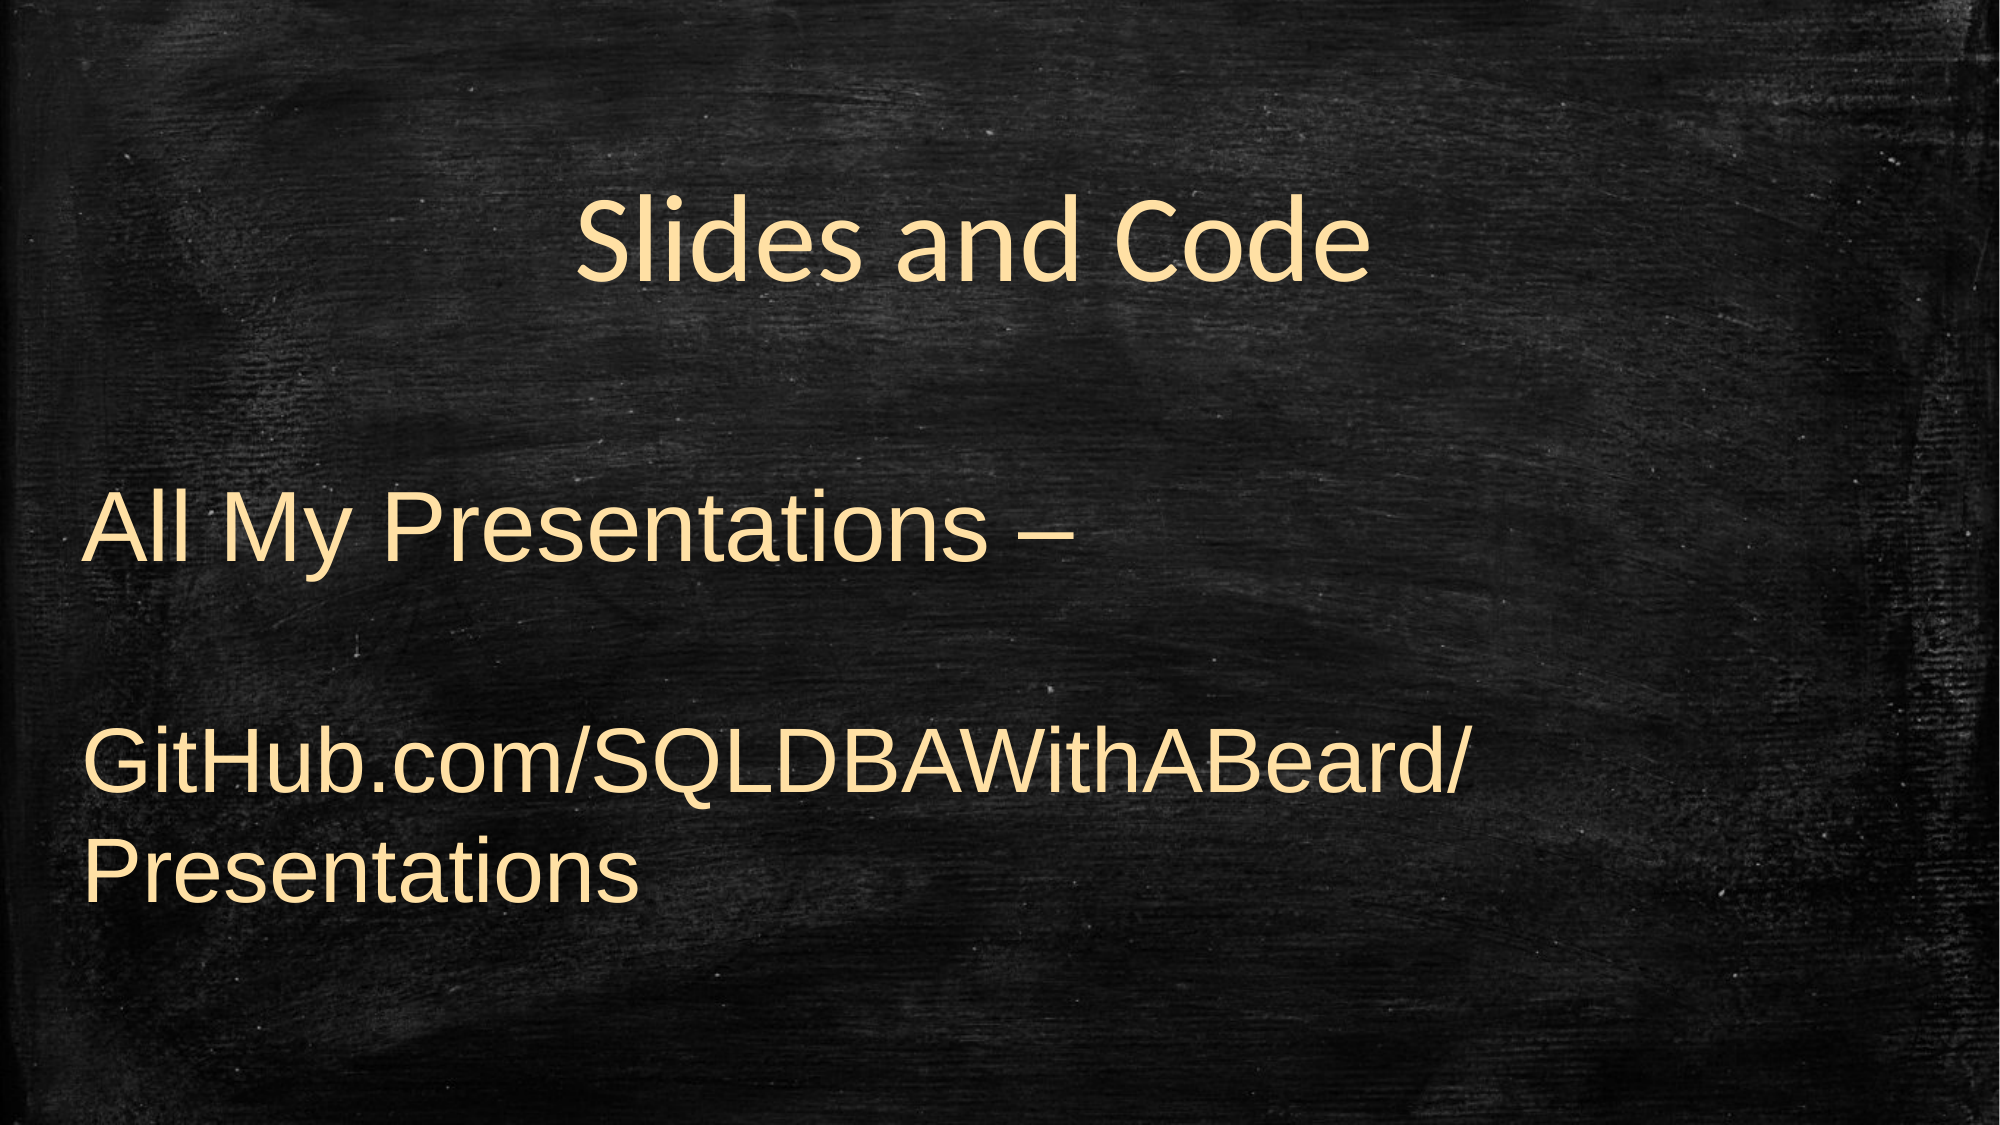

Slides and Code

All My Presentations –

GitHub.com/SQLDBAWithABeard/Presentations